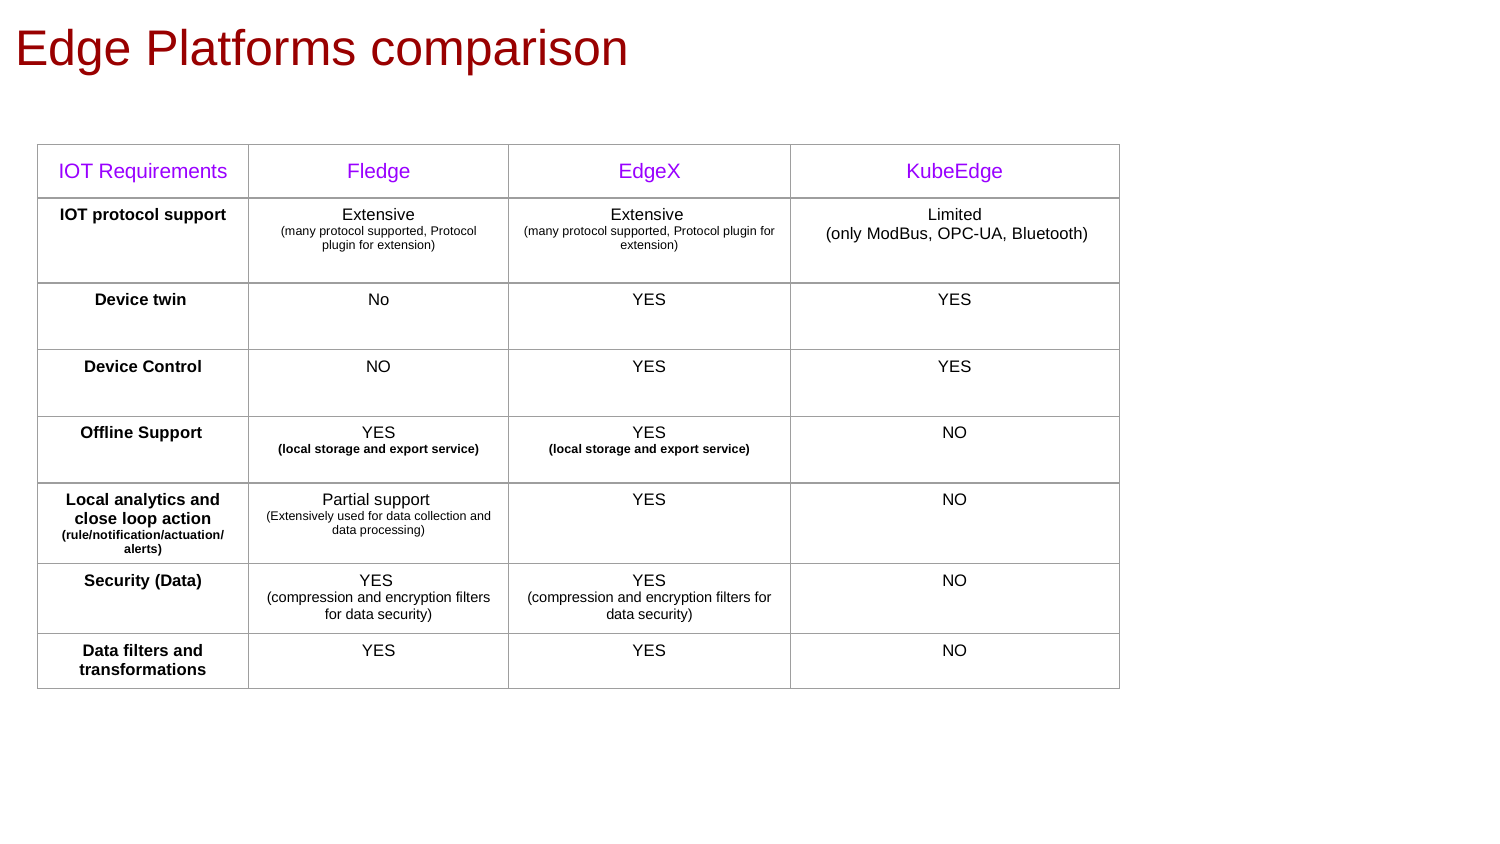

# Edge Platforms comparison
| IOT Requirements | Fledge | EdgeX | KubeEdge |
| --- | --- | --- | --- |
| IOT protocol support | Extensive (many protocol supported, Protocol plugin for extension) | Extensive (many protocol supported, Protocol plugin for extension) | Limited (only ModBus, OPC-UA, Bluetooth) |
| Device twin | No | YES | YES |
| Device Control | NO | YES | YES |
| Offline Support | YES (local storage and export service) | YES (local storage and export service) | NO |
| Local analytics and close loop action (rule/notification/actuation/alerts) | Partial support (Extensively used for data collection and data processing) | YES | NO |
| Security (Data) | YES (compression and encryption filters for data security) | YES (compression and encryption filters for data security) | NO |
| Data filters and transformations | YES | YES | NO |